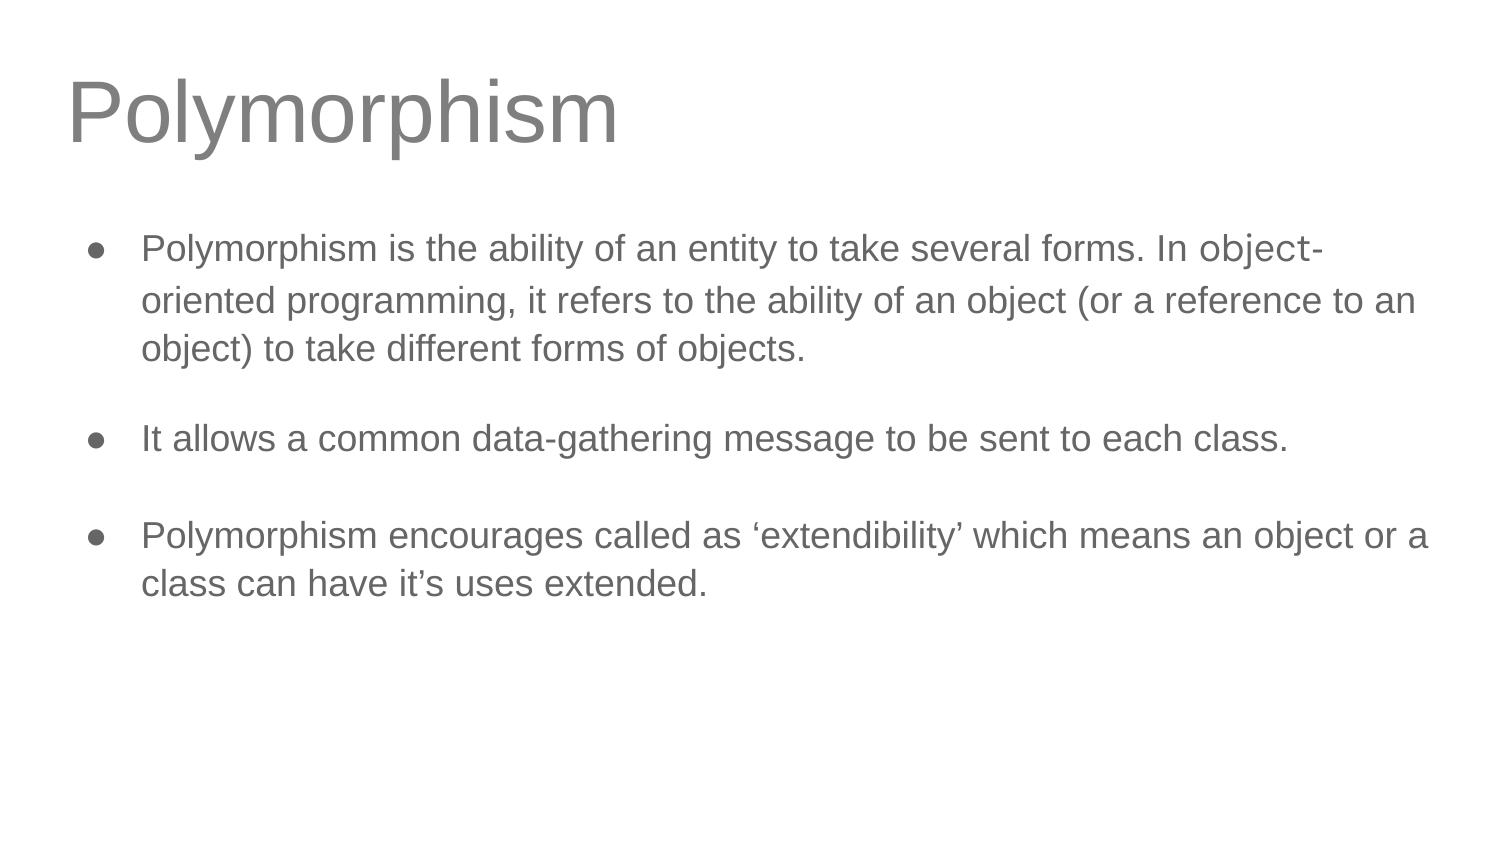

# Polymorphism
Polymorphism is the ability of an entity to take several forms. In object-oriented programming, it refers to the ability of an object (or a reference to an object) to take different forms of objects.
It allows a common data-gathering message to be sent to each class.
Polymorphism encourages called as ‘extendibility’ which means an object or a class can have it’s uses extended.